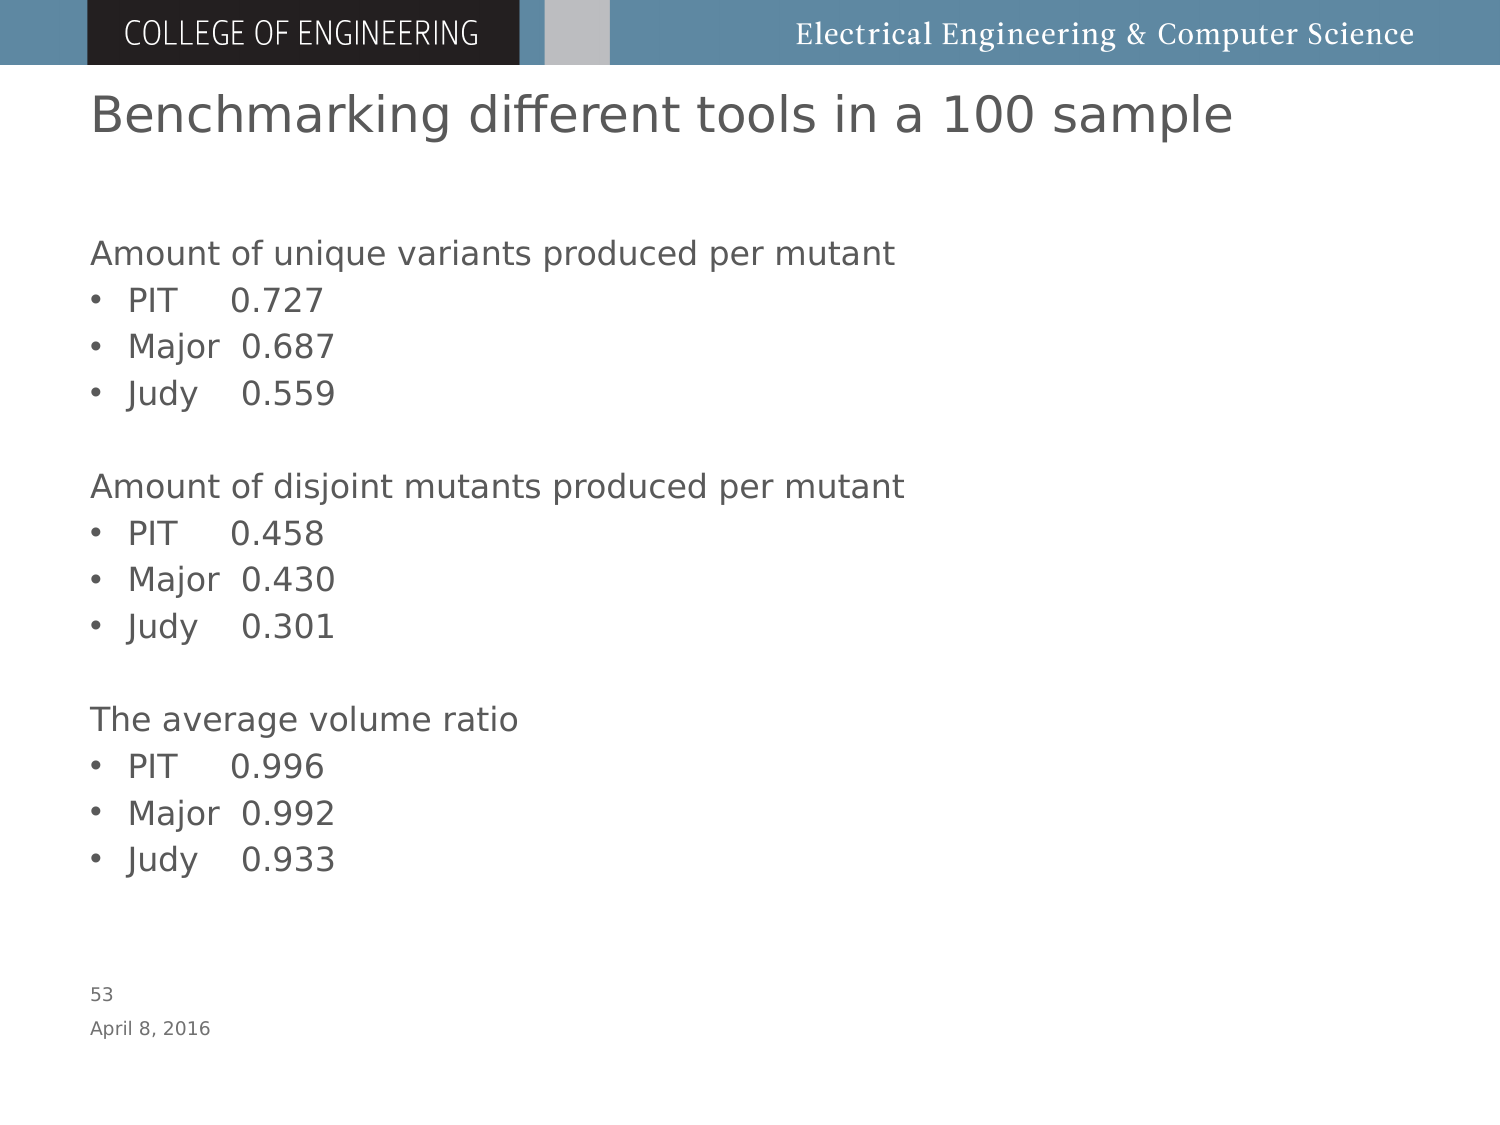

# Benchmarking different tools in a 100 sample
Amount of unique variants produced per mutant
PIT     0.727
Major  0.687
Judy    0.559

Amount of disjoint mutants produced per mutant
PIT     0.458
Major  0.430
Judy    0.301

The average volume ratio
PIT     0.996
Major  0.992
Judy    0.933

53
April 8, 2016